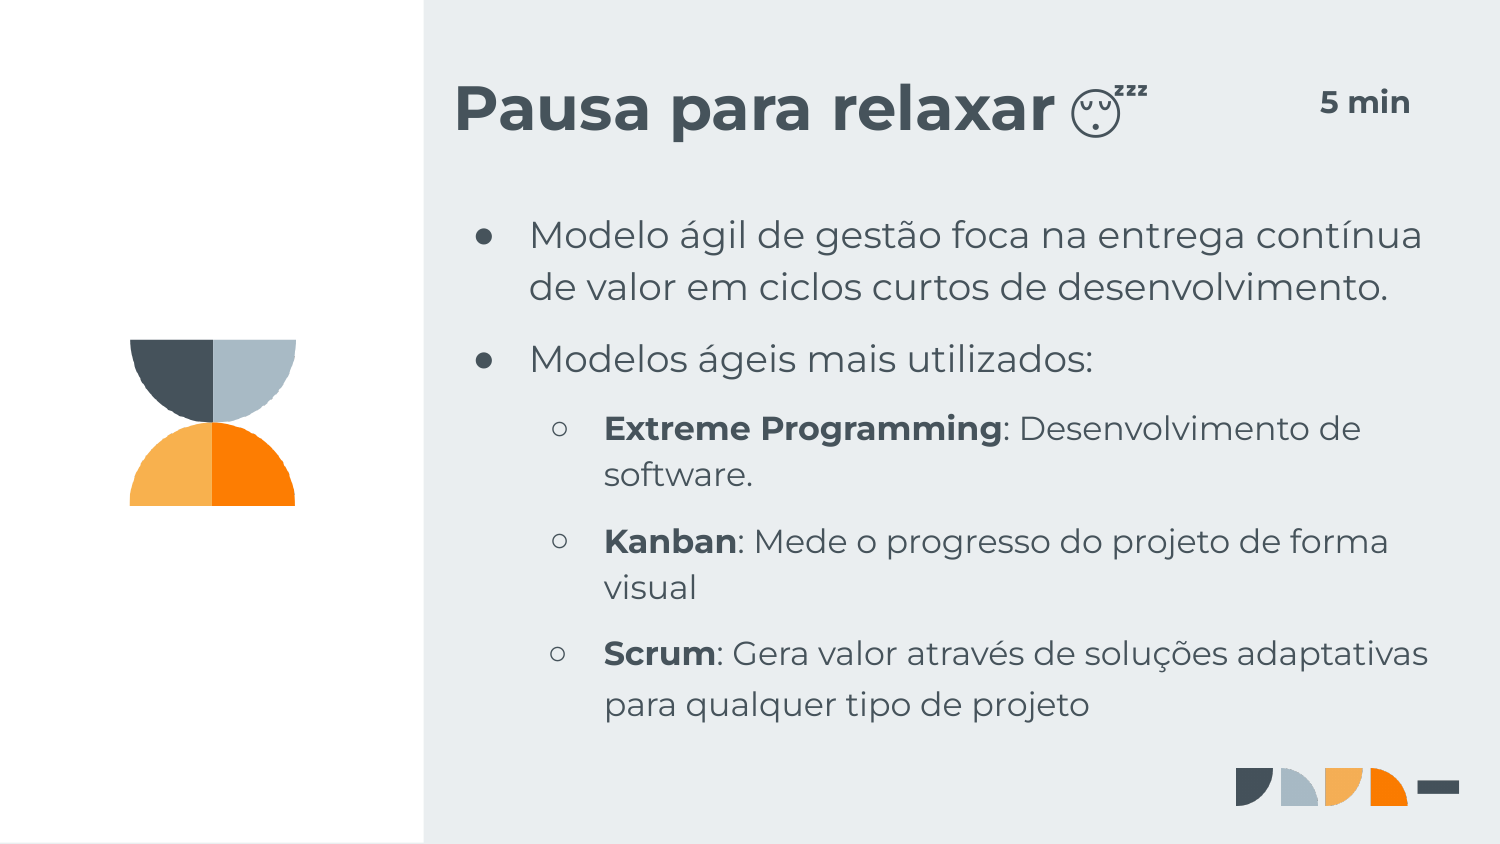

Pausa para relaxar 😴
Modelo ágil de gestão foca na entrega contínua de valor em ciclos curtos de desenvolvimento.
Modelos ágeis mais utilizados:
Extreme Programming: Desenvolvimento de software.
Kanban: Mede o progresso do projeto de forma visual
Scrum: Gera valor através de soluções adaptativas para qualquer tipo de projeto

5 min